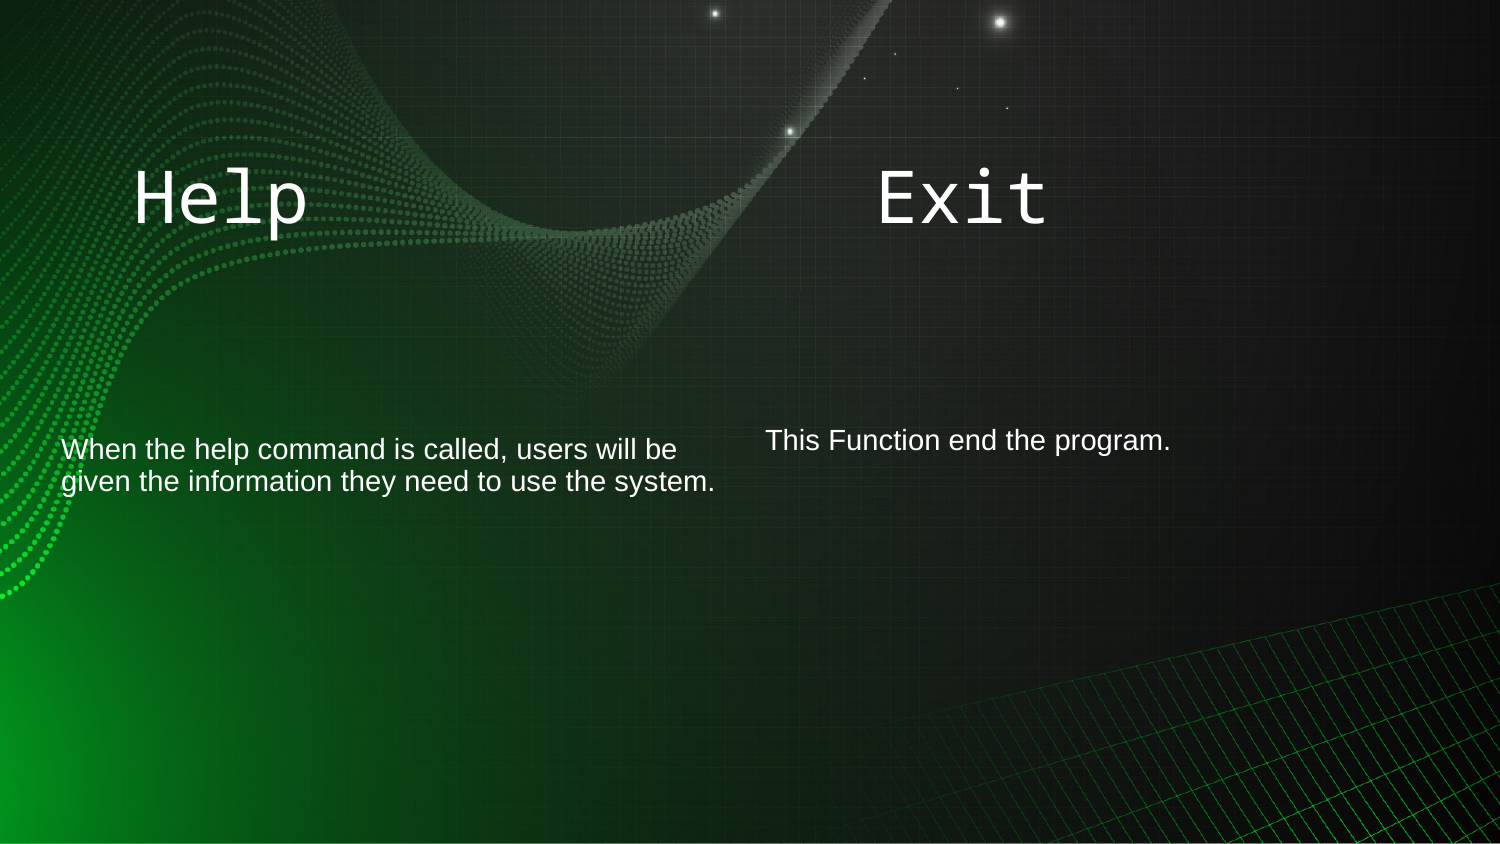

Exit
# Help
This Function end the program.
When the help command is called, users will be given the information they need to use the system.